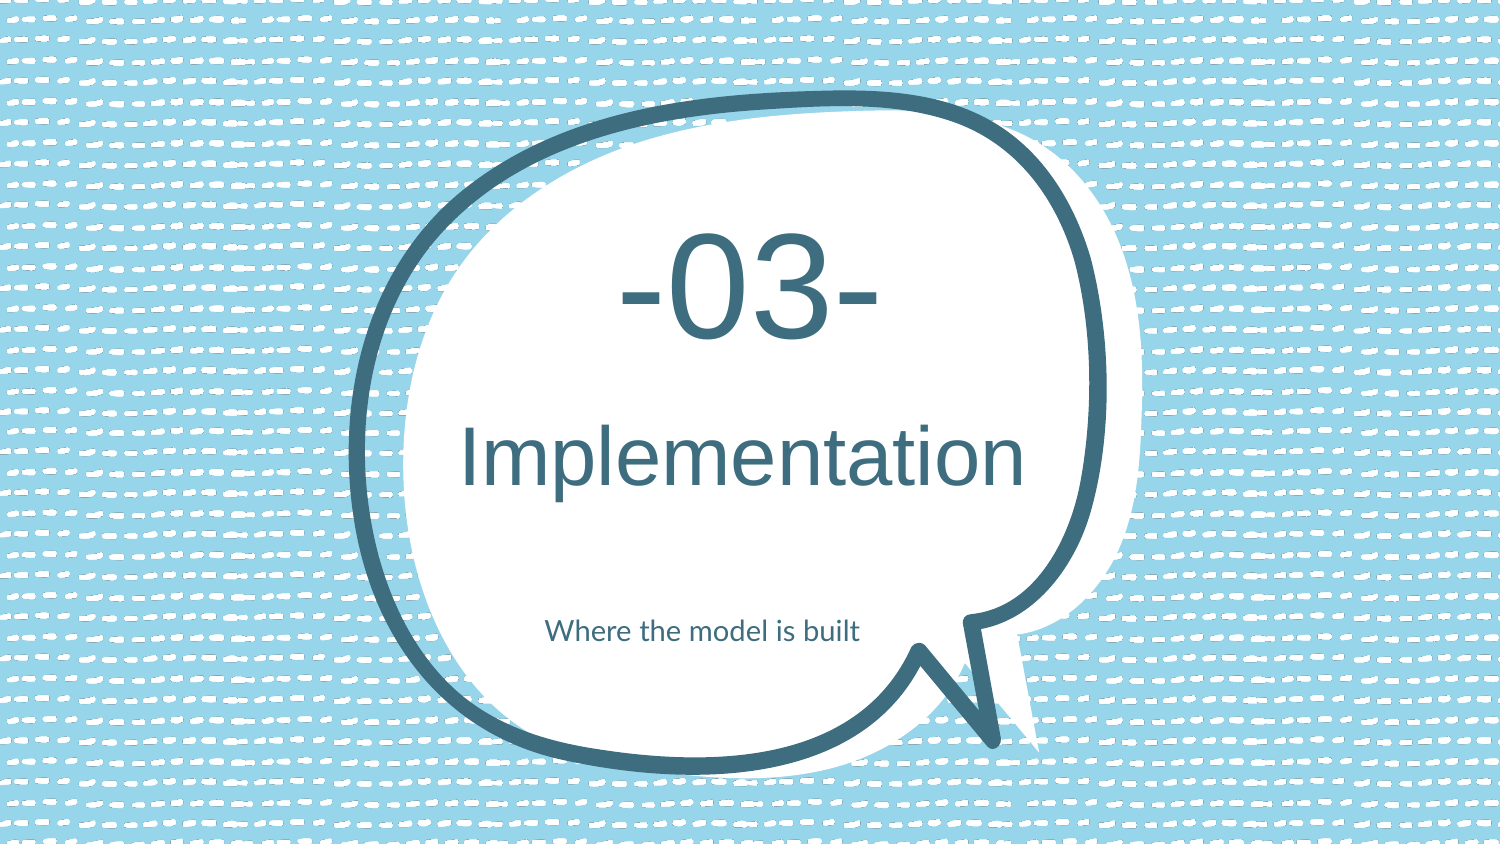

-03-
# Implementation
Where the model is built